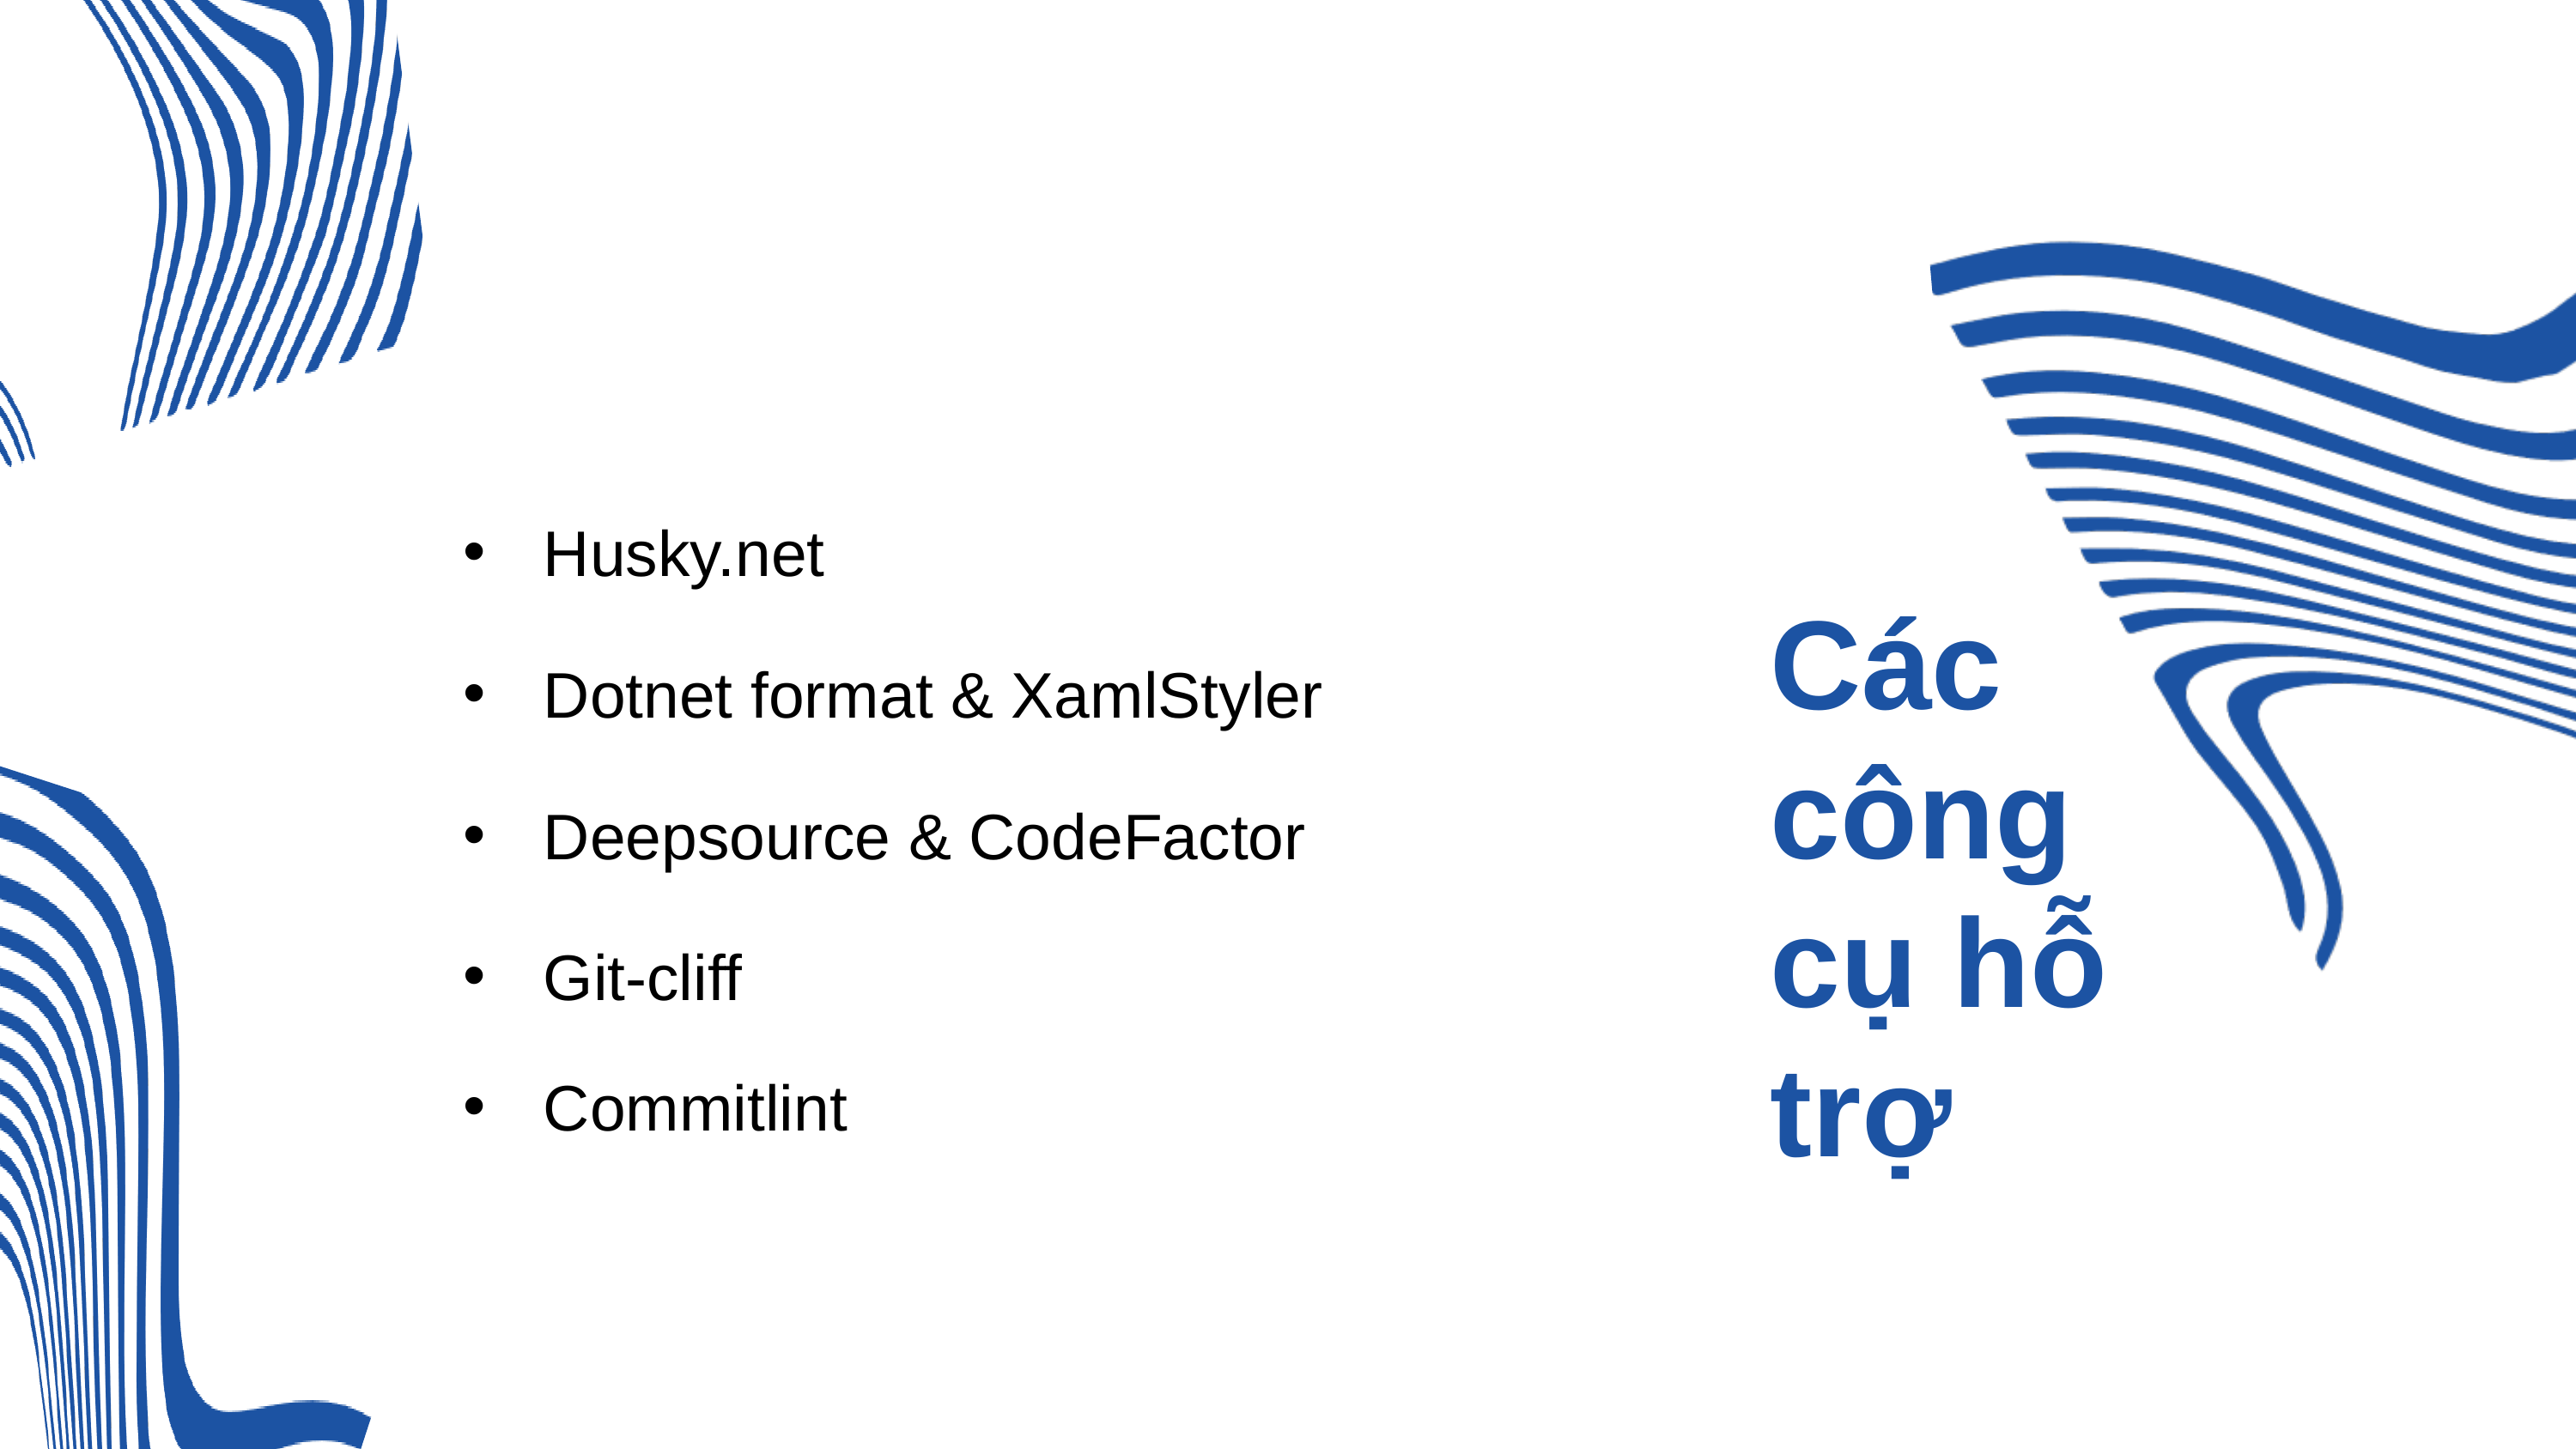

Husky.net
Các công cụ hỗ trợ
Dotnet format & XamlStyler
Deepsource & CodeFactor
Git-cliff
Commitlint